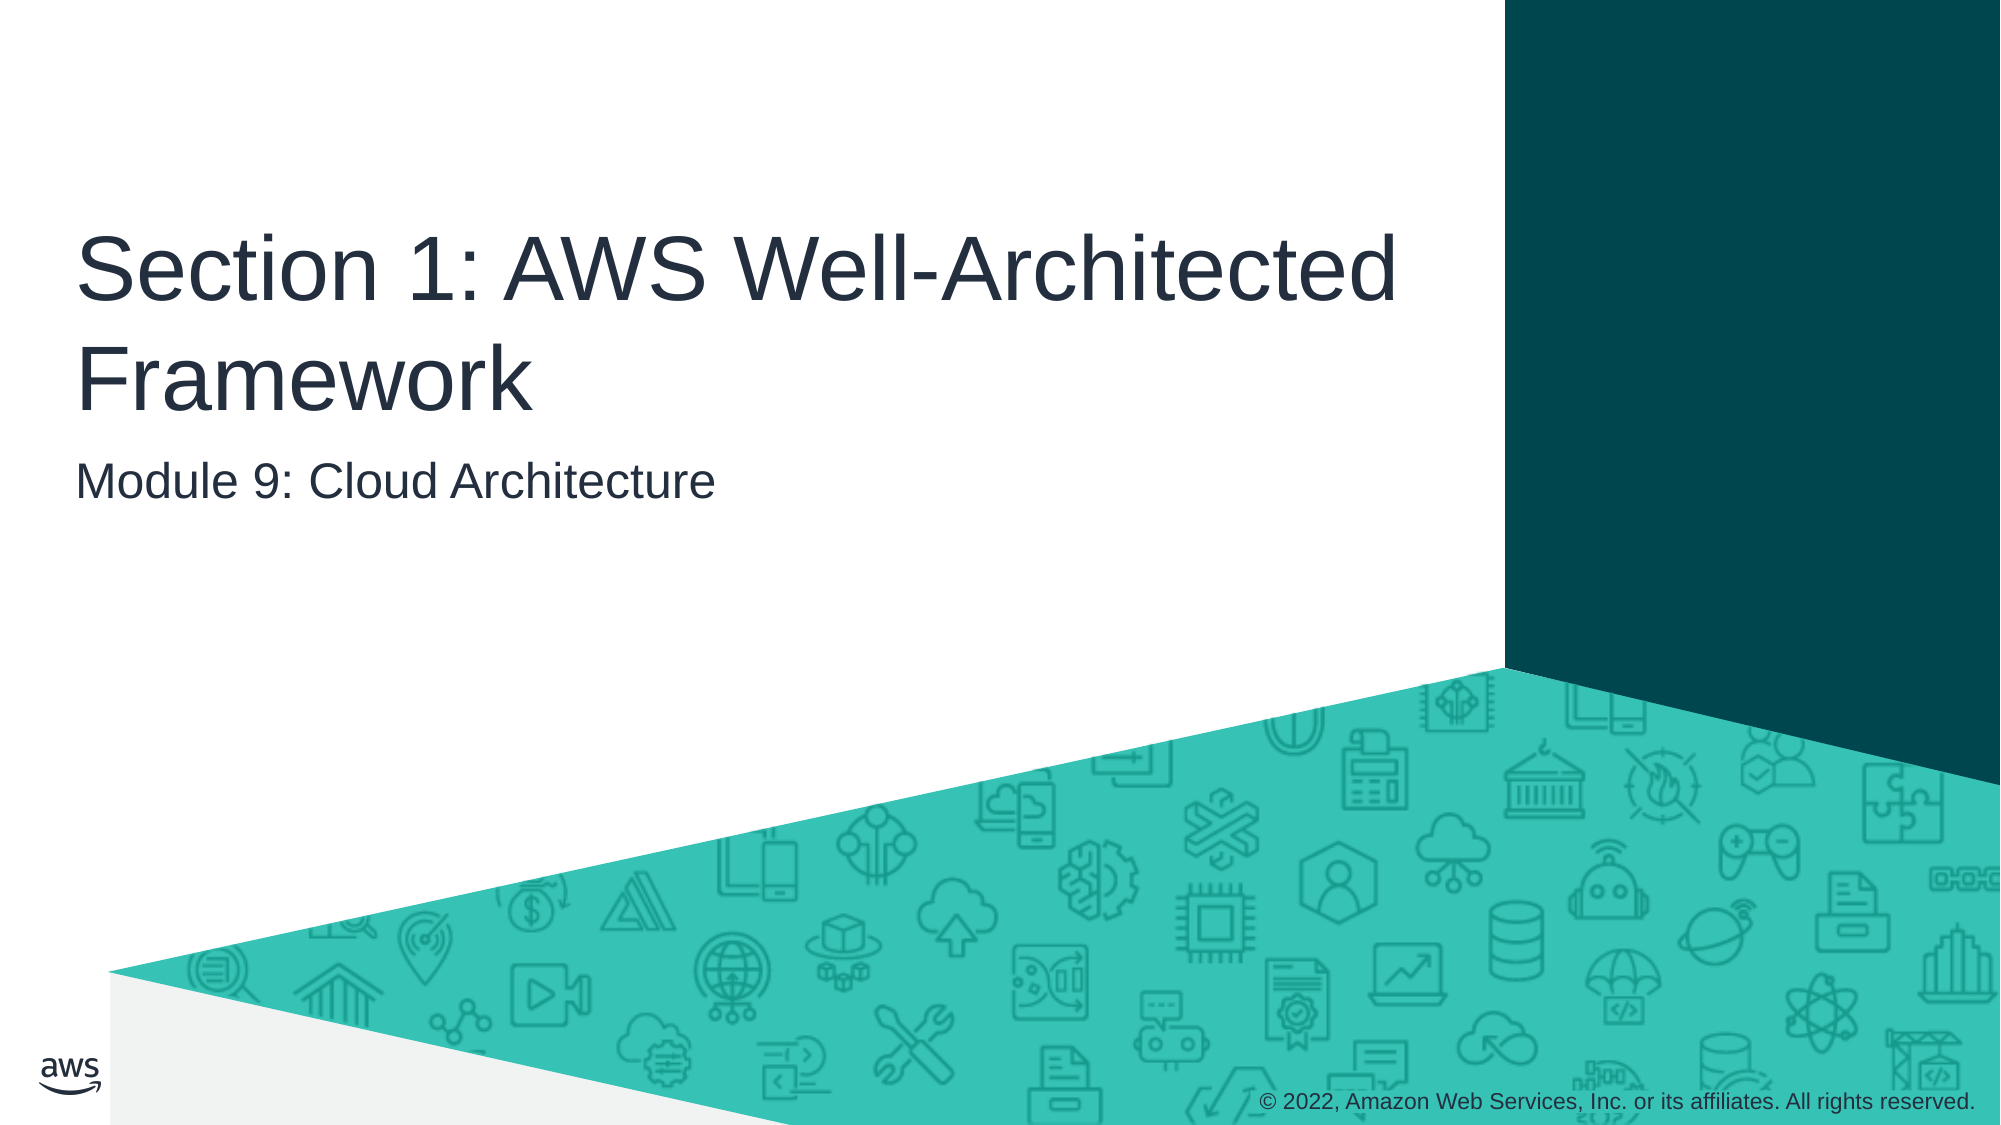

# Section 1: AWS Well-Architected Framework
Module 9: Cloud Architecture